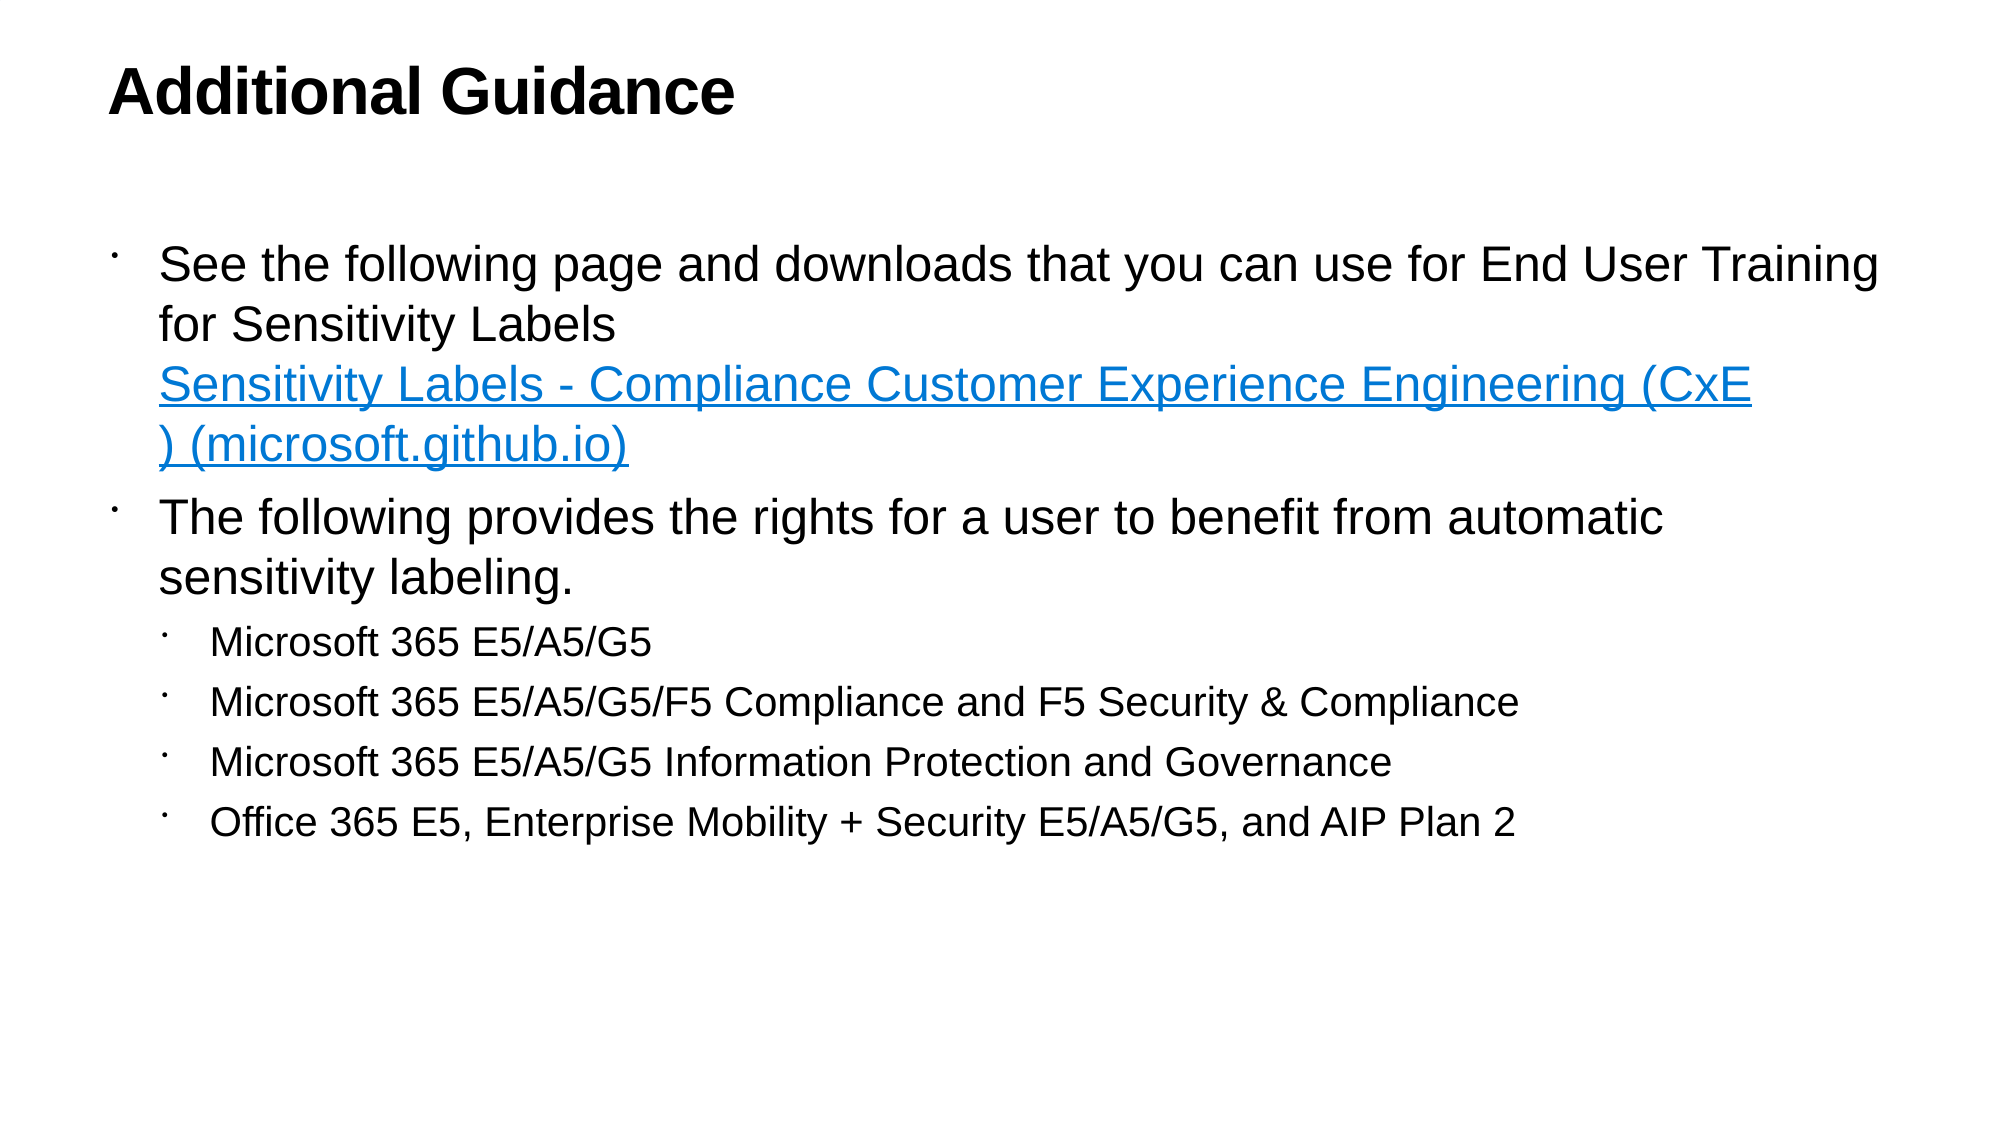

# Additional Guidance
See the following page and downloads that you can use for End User Training for Sensitivity Labels
Sensitivity Labels - Compliance Customer Experience Engineering (CxE) (microsoft.github.io)
The following provides the rights for a user to benefit from automatic sensitivity labeling.
Microsoft 365 E5/A5/G5
Microsoft 365 E5/A5/G5/F5 Compliance and F5 Security & Compliance
Microsoft 365 E5/A5/G5 Information Protection and Governance
Office 365 E5, Enterprise Mobility + Security E5/A5/G5, and AIP Plan 2